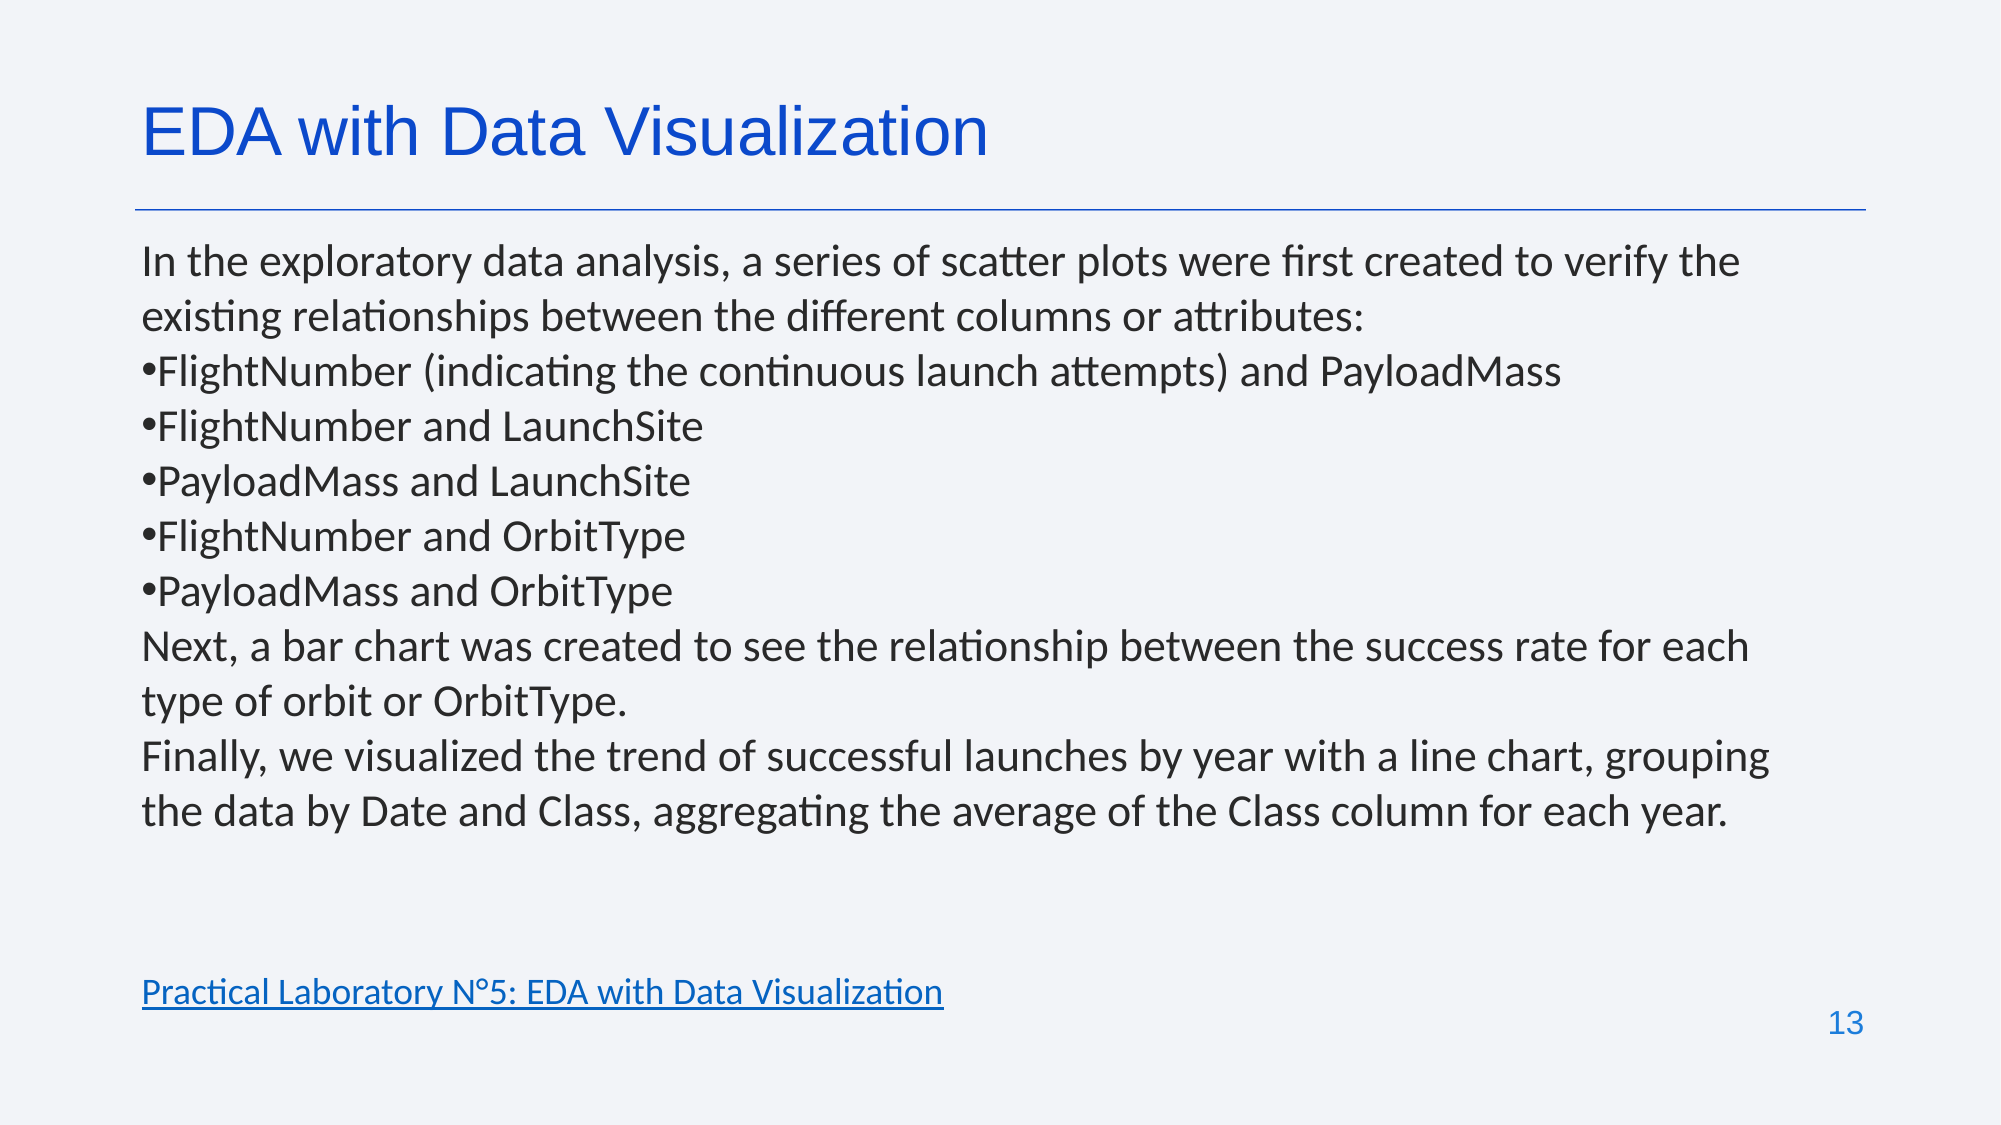

EDA with Data Visualization
In the exploratory data analysis, a series of scatter plots were first created to verify the
existing relationships between the different columns or attributes:
FlightNumber (indicating the continuous launch attempts) and PayloadMass
FlightNumber and LaunchSite
PayloadMass and LaunchSite
FlightNumber and OrbitType
PayloadMass and OrbitType
Next, a bar chart was created to see the relationship between the success rate for each type of orbit or OrbitType.
Finally, we visualized the trend of successful launches by year with a line chart, grouping
the data by Date and Class, aggregating the average of the Class column for each year.

Practical Laboratory N°5: EDA with Data Visualization
13